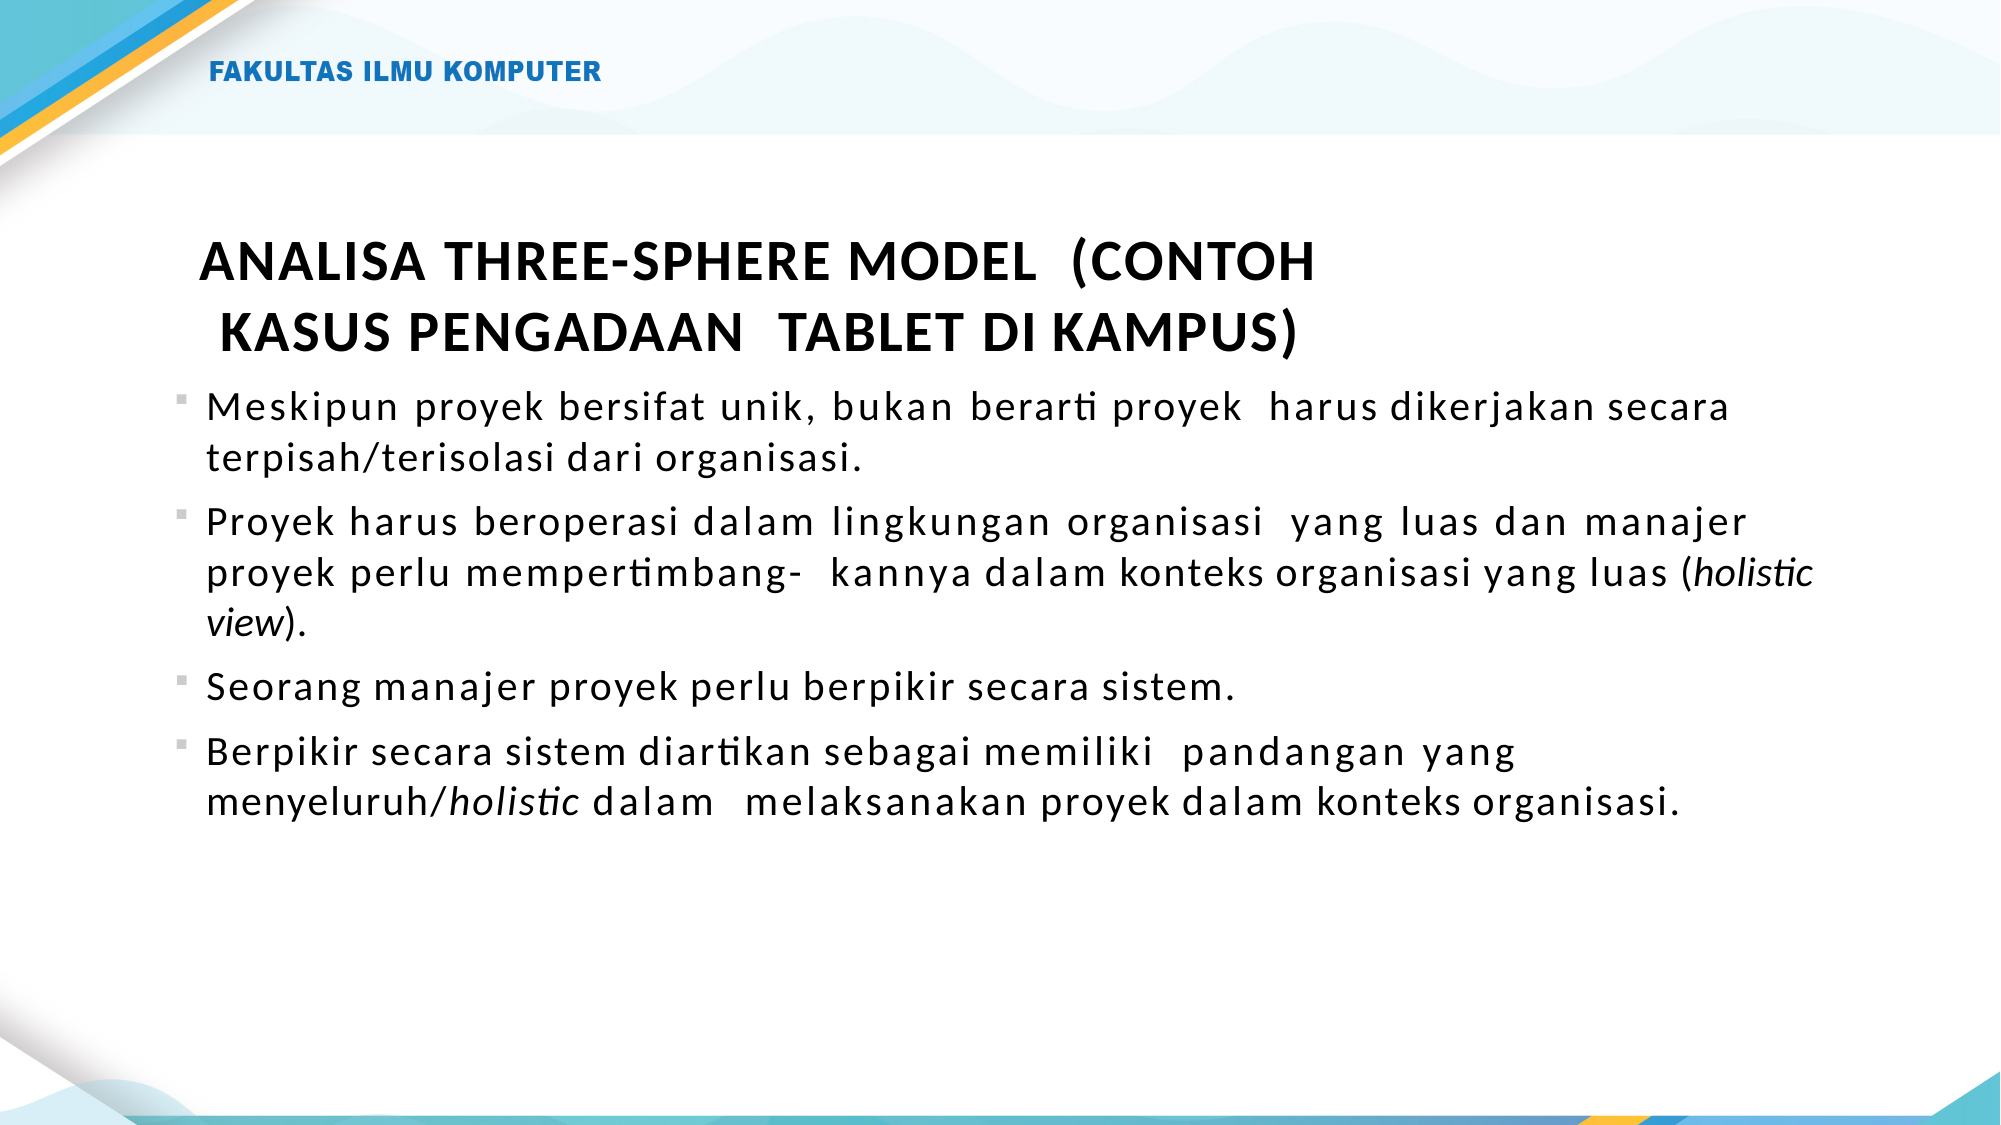

ANALISA THREE-SPHERE MODEL  (CONTOH KASUS PENGADAAN  TABLET DI KAMPUS)
Meskipun proyek bersifat unik, bukan berarti proyek  harus dikerjakan secara terpisah/terisolasi dari organisasi.
Proyek harus beroperasi dalam lingkungan organisasi  yang luas dan manajer proyek perlu mempertimbang-  kannya dalam konteks organisasi yang luas (holistic view).
Seorang manajer proyek perlu berpikir secara sistem.
Berpikir secara sistem diartikan sebagai memiliki  pandangan yang menyeluruh/holistic dalam  melaksanakan proyek dalam konteks organisasi.